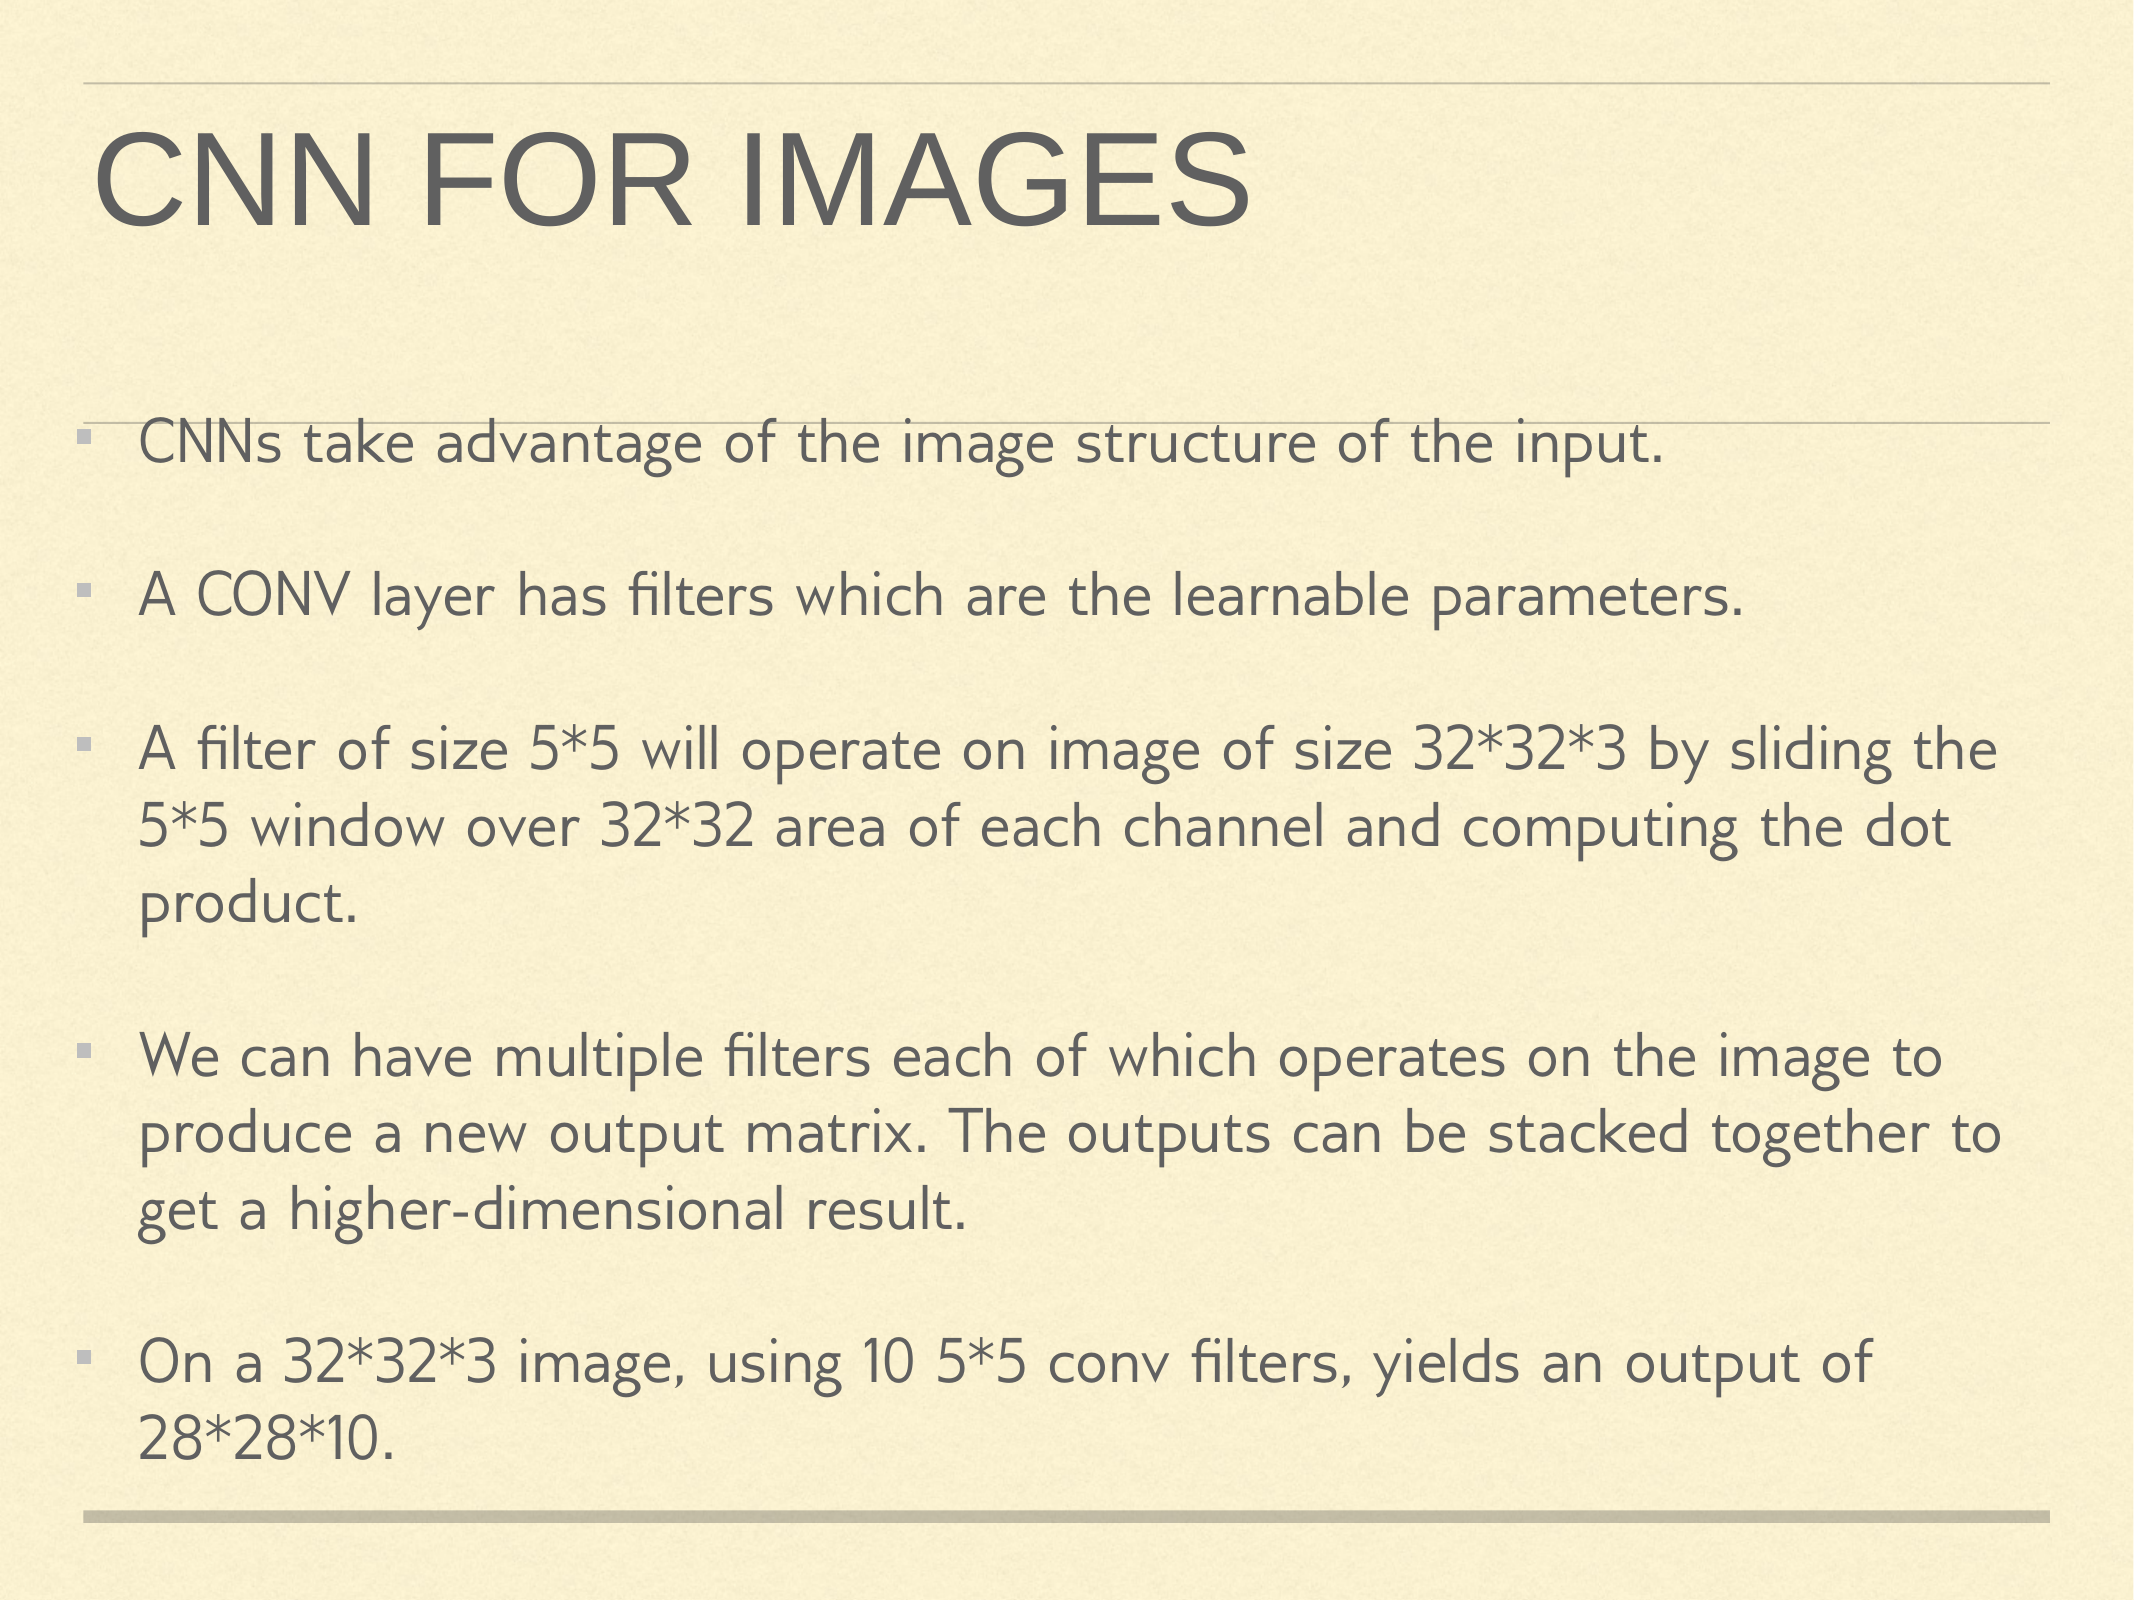

# CNN for images
CNNs take advantage of the image structure of the input.
A CONV layer has filters which are the learnable parameters.
A filter of size 5*5 will operate on image of size 32*32*3 by sliding the 5*5 window over 32*32 area of each channel and computing the dot product.
We can have multiple filters each of which operates on the image to produce a new output matrix. The outputs can be stacked together to get a higher-dimensional result.
On a 32*32*3 image, using 10 5*5 conv filters, yields an output of 28*28*10.